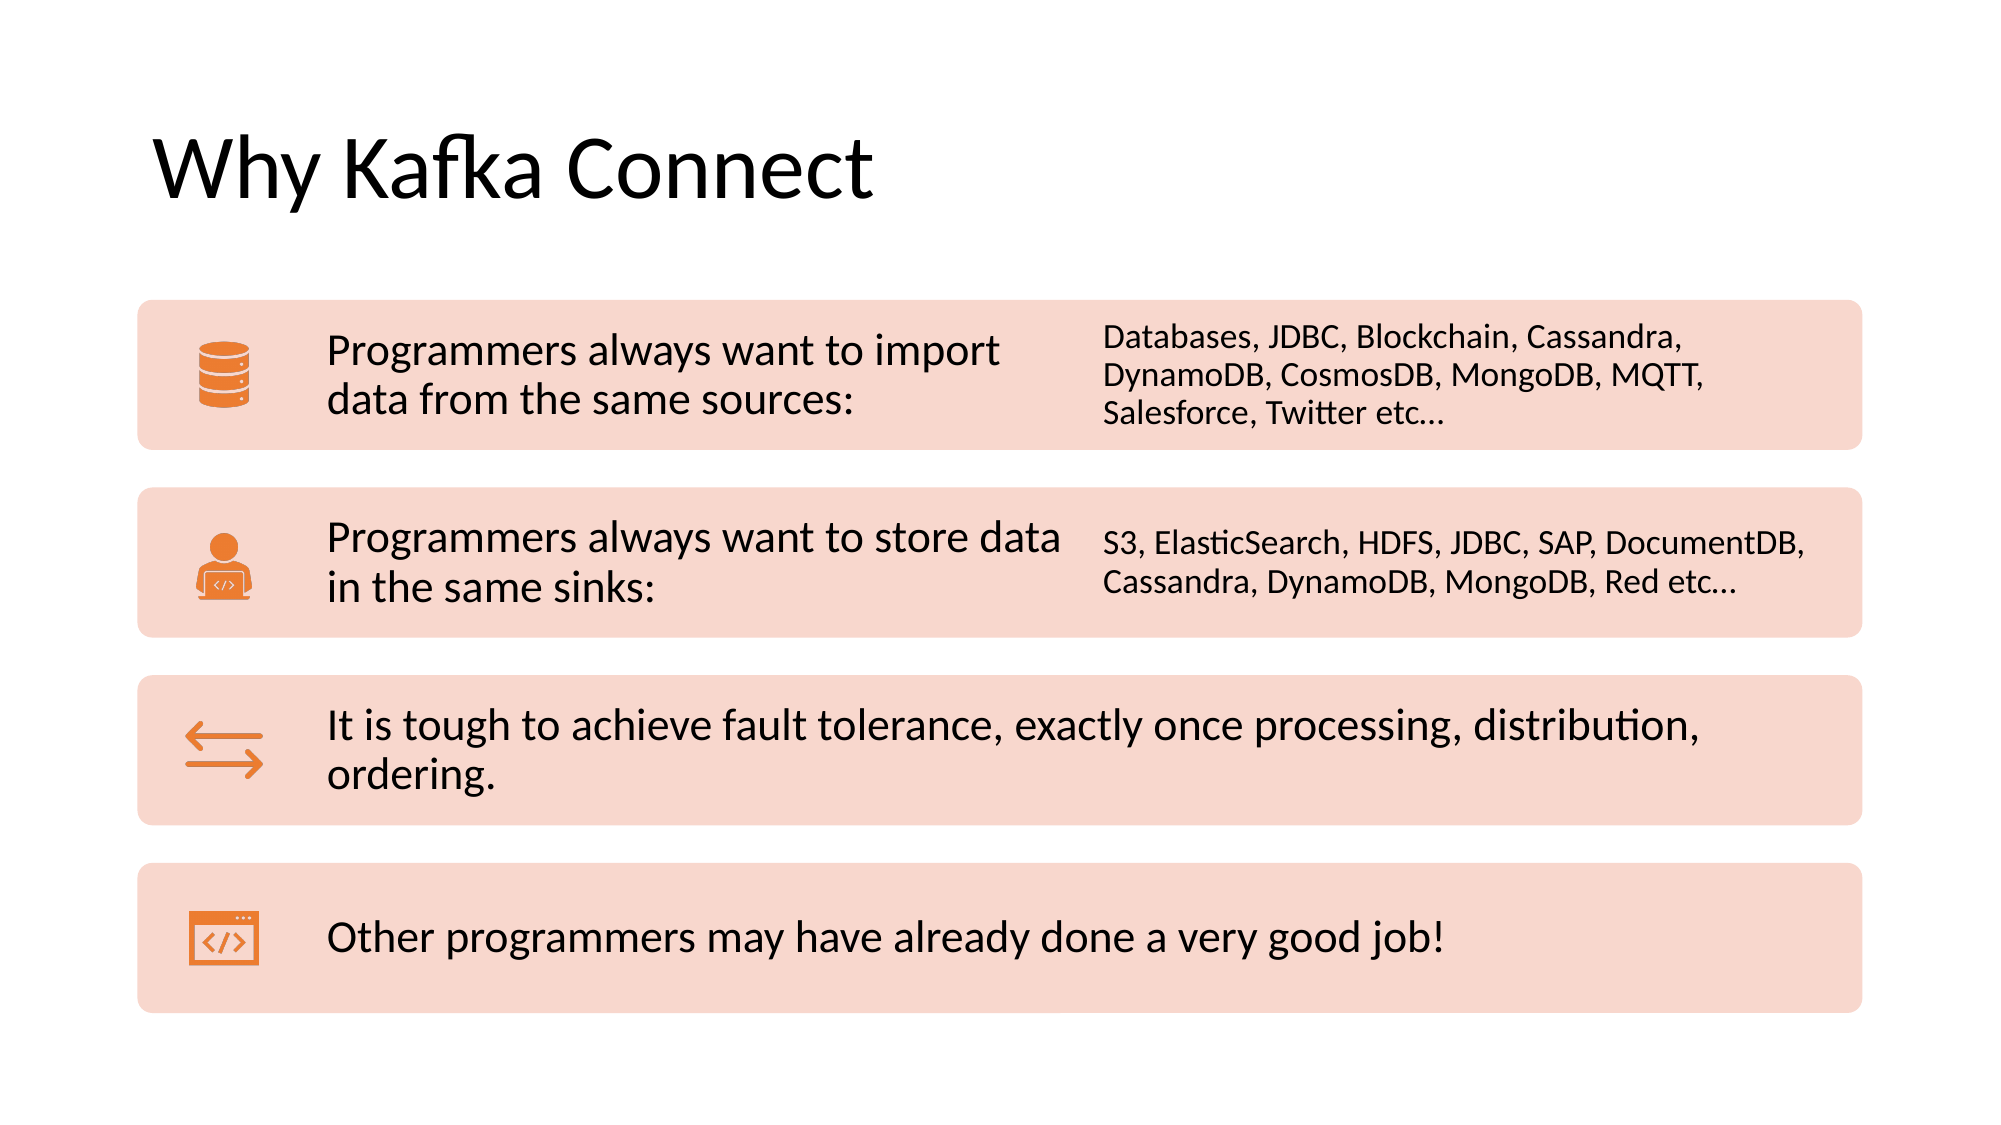

# Why Kafka Connect
Programmers always want to import data from the same sources:
Databases, JDBC, Blockchain, Cassandra, DynamoDB, CosmosDB, MongoDB, MQTT, Salesforce, Twitter etc…
Programmers always want to store data in the same sinks:
S3, ElasticSearch, HDFS, JDBC, SAP, DocumentDB, Cassandra, DynamoDB, MongoDB, Red etc…
It is tough to achieve fault tolerance, exactly once processing, distribution, ordering.
Other programmers may have already done a very good job!